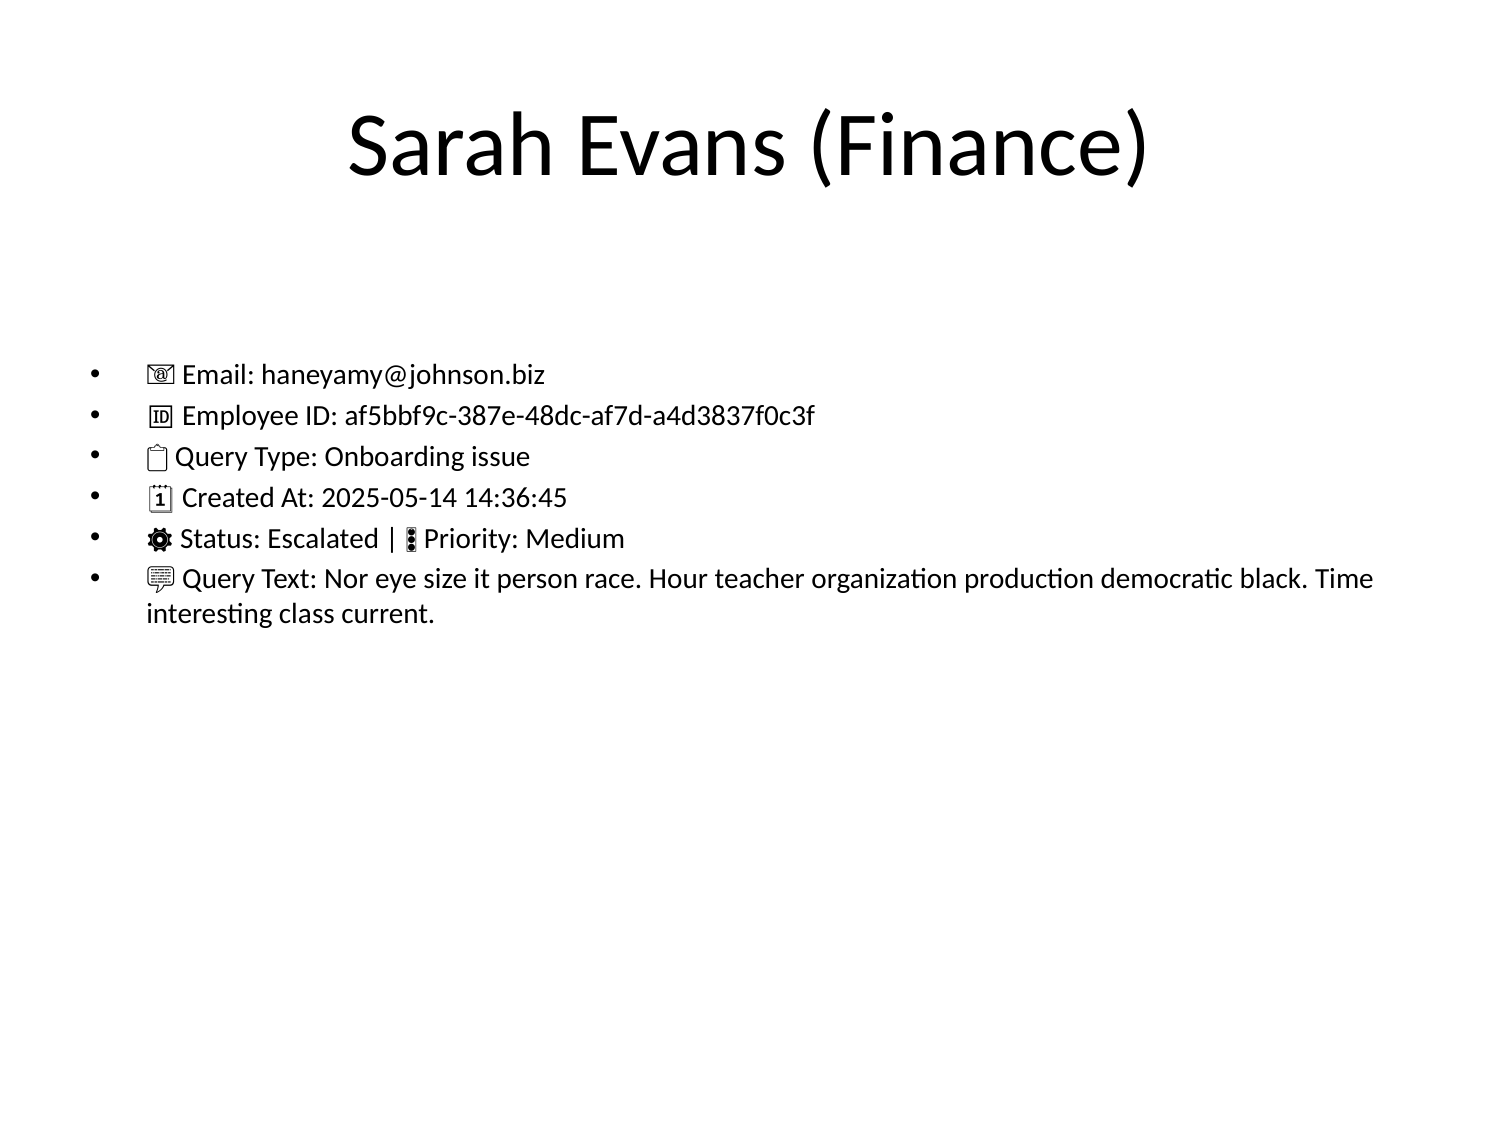

# Sarah Evans (Finance)

📧 Email: haneyamy@johnson.biz
🆔 Employee ID: af5bbf9c-387e-48dc-af7d-a4d3837f0c3f
📋 Query Type: Onboarding issue
🗓 Created At: 2025-05-14 14:36:45
⚙ Status: Escalated | 🚦 Priority: Medium
💬 Query Text: Nor eye size it person race. Hour teacher organization production democratic black. Time interesting class current.